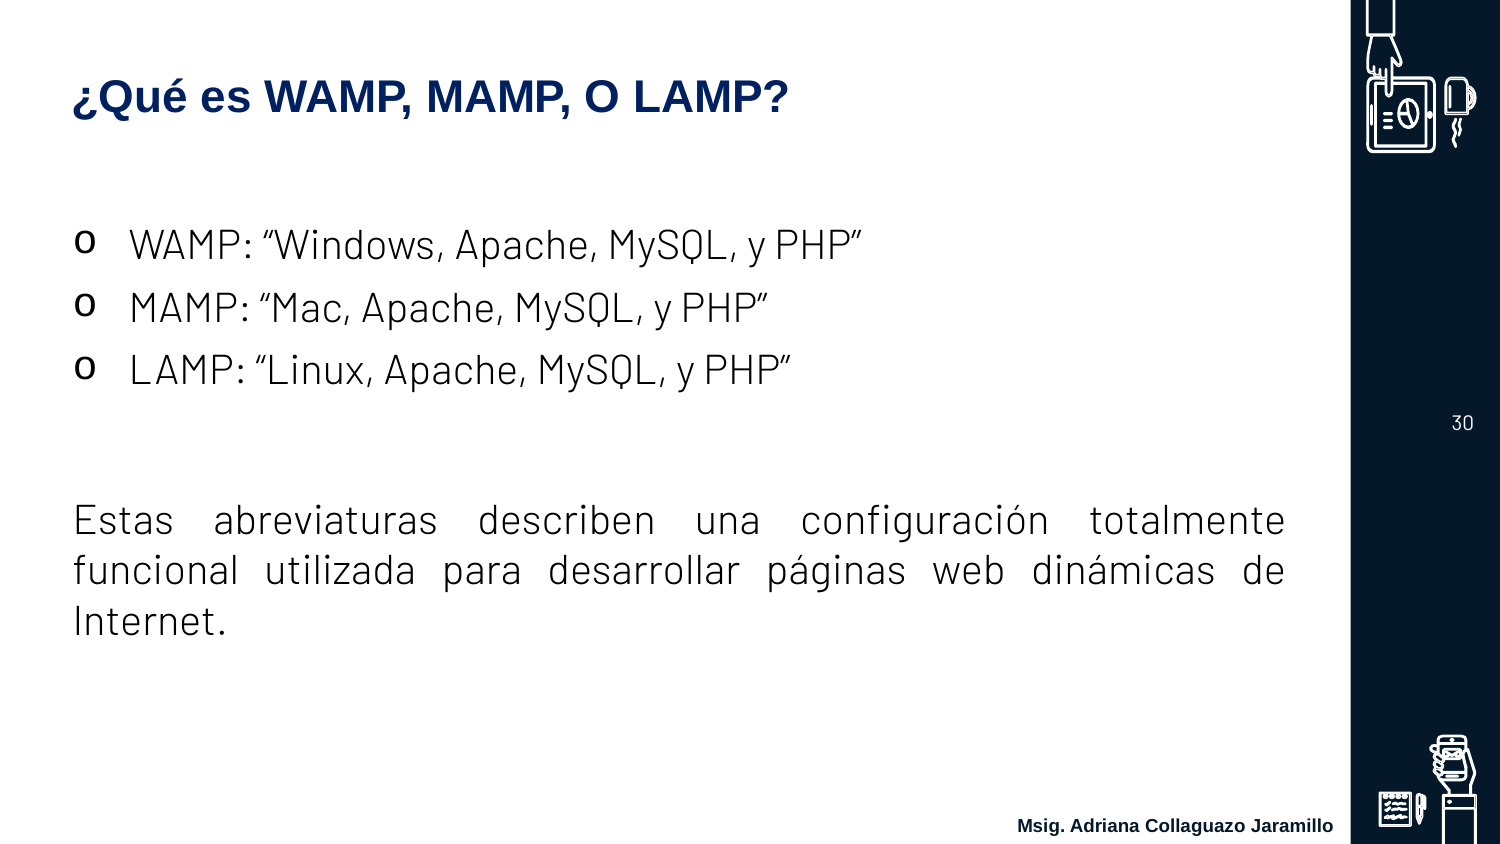

# ¿Qué es WAMP, MAMP, O LAMP?
WAMP: “Windows, Apache, MySQL, y PHP”
MAMP: “Mac, Apache, MySQL, y PHP”
LAMP: “Linux, Apache, MySQL, y PHP”

Estas abreviaturas describen una configuración totalmente funcional utilizada para desarrollar páginas web dinámicas de Internet.
30